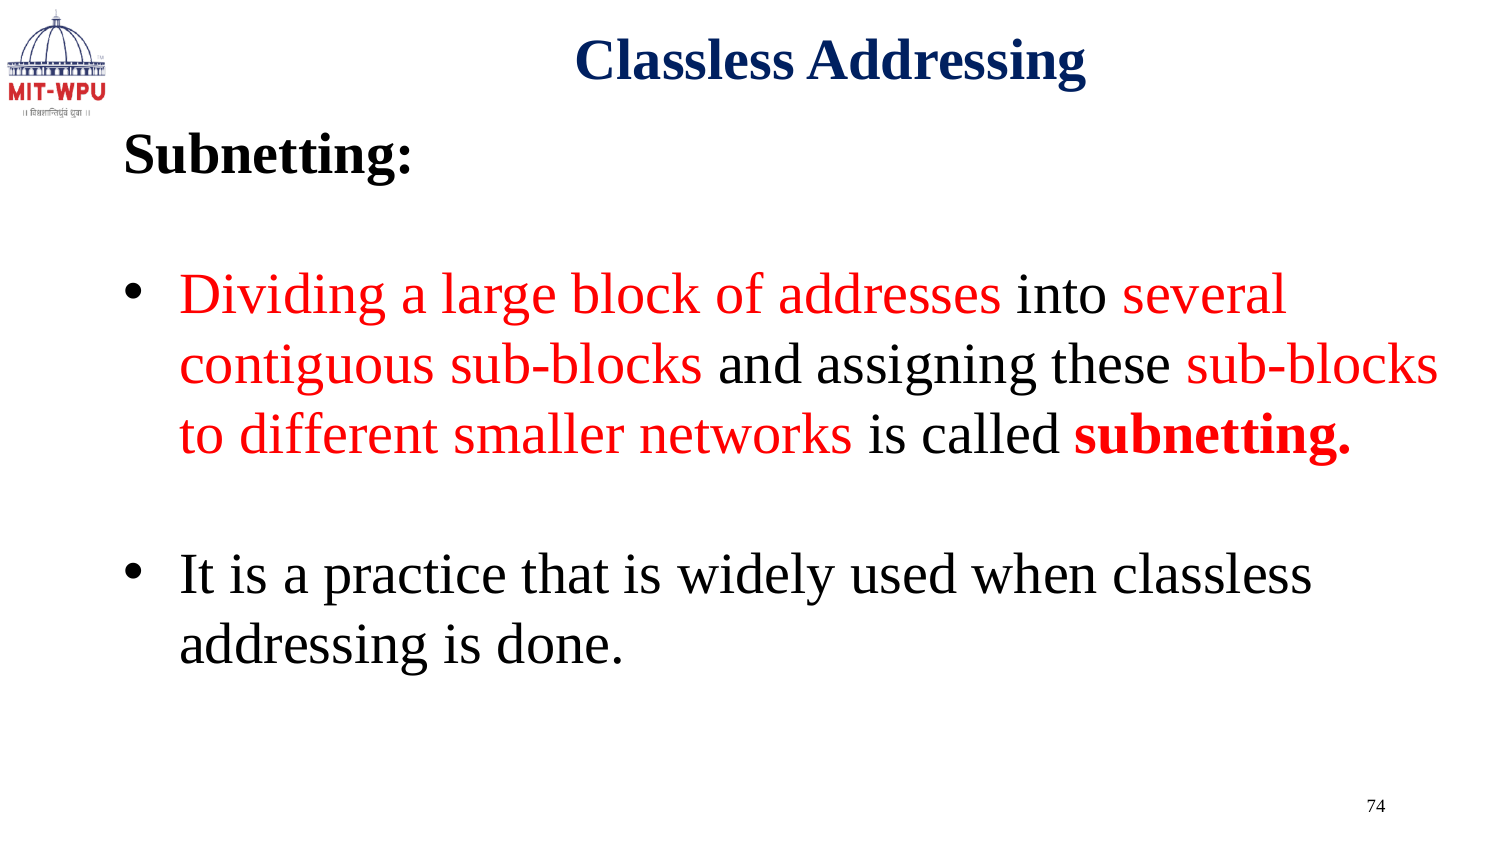

Classless Addressing
Subnetting:

Dividing a large block of addresses into several contiguous sub-blocks and assigning these sub-blocks to different smaller networks is called subnetting.

It is a practice that is widely used when classless addressing is done.
74